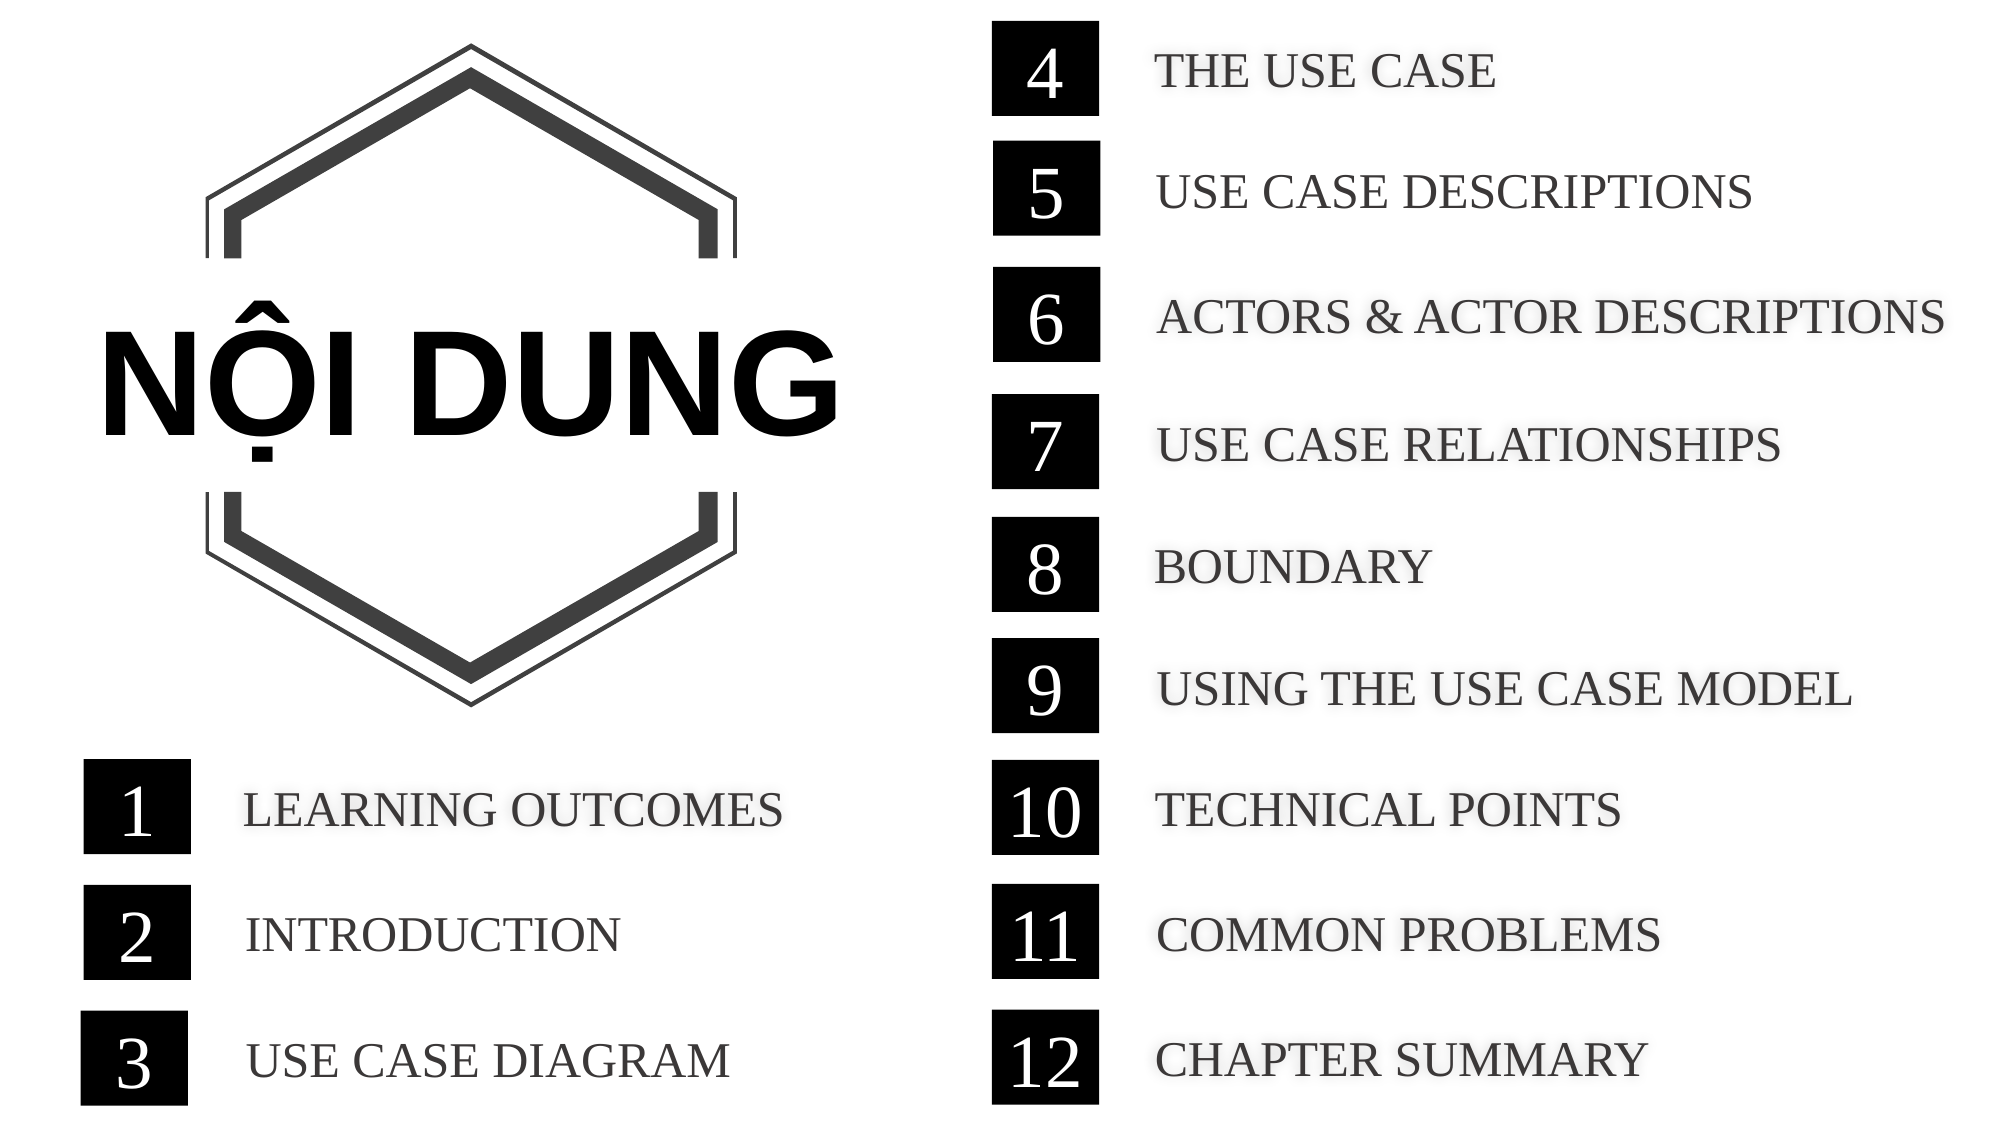

4
THE USE CASE

5
USE CASE DESCRIPTIONS
6
ACTORS & ACTOR DESCRIPTIONS
NỘI DUNG
7
USE CASE RELATIONSHIPS

8
BOUNDARY
9
USING THE USE CASE MODEL
1
10
LEARNING OUTCOMES
TECHNICAL POINTS
11
2
COMMON PROBLEMS
INTRODUCTION
12
3
CHAPTER SUMMARY
USE CASE DIAGRAM